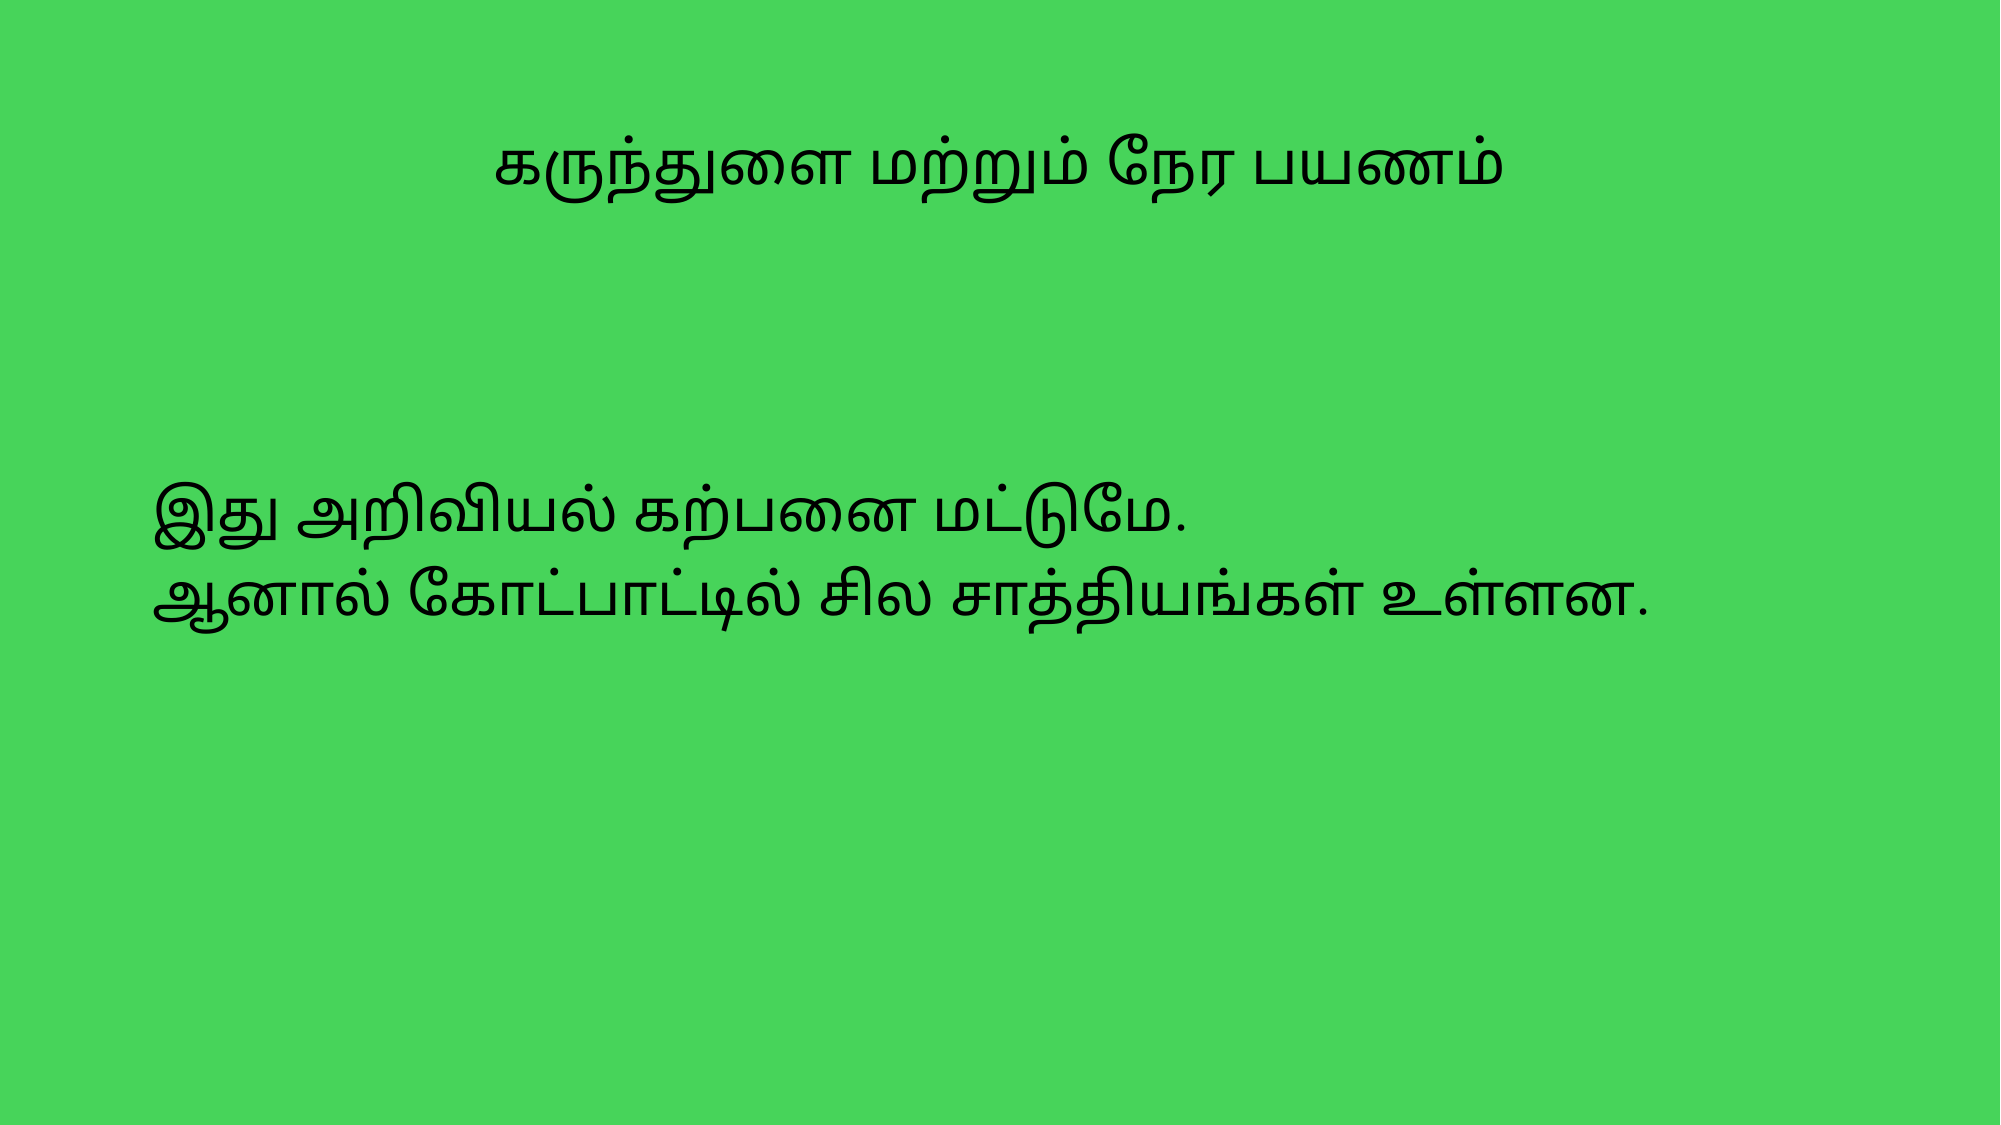

# கருந்துளை மற்றும் நேர பயணம்

இது அறிவியல் கற்பனை மட்டுமே.
ஆனால் கோட்பாட்டில் சில சாத்தியங்கள் உள்ளன.